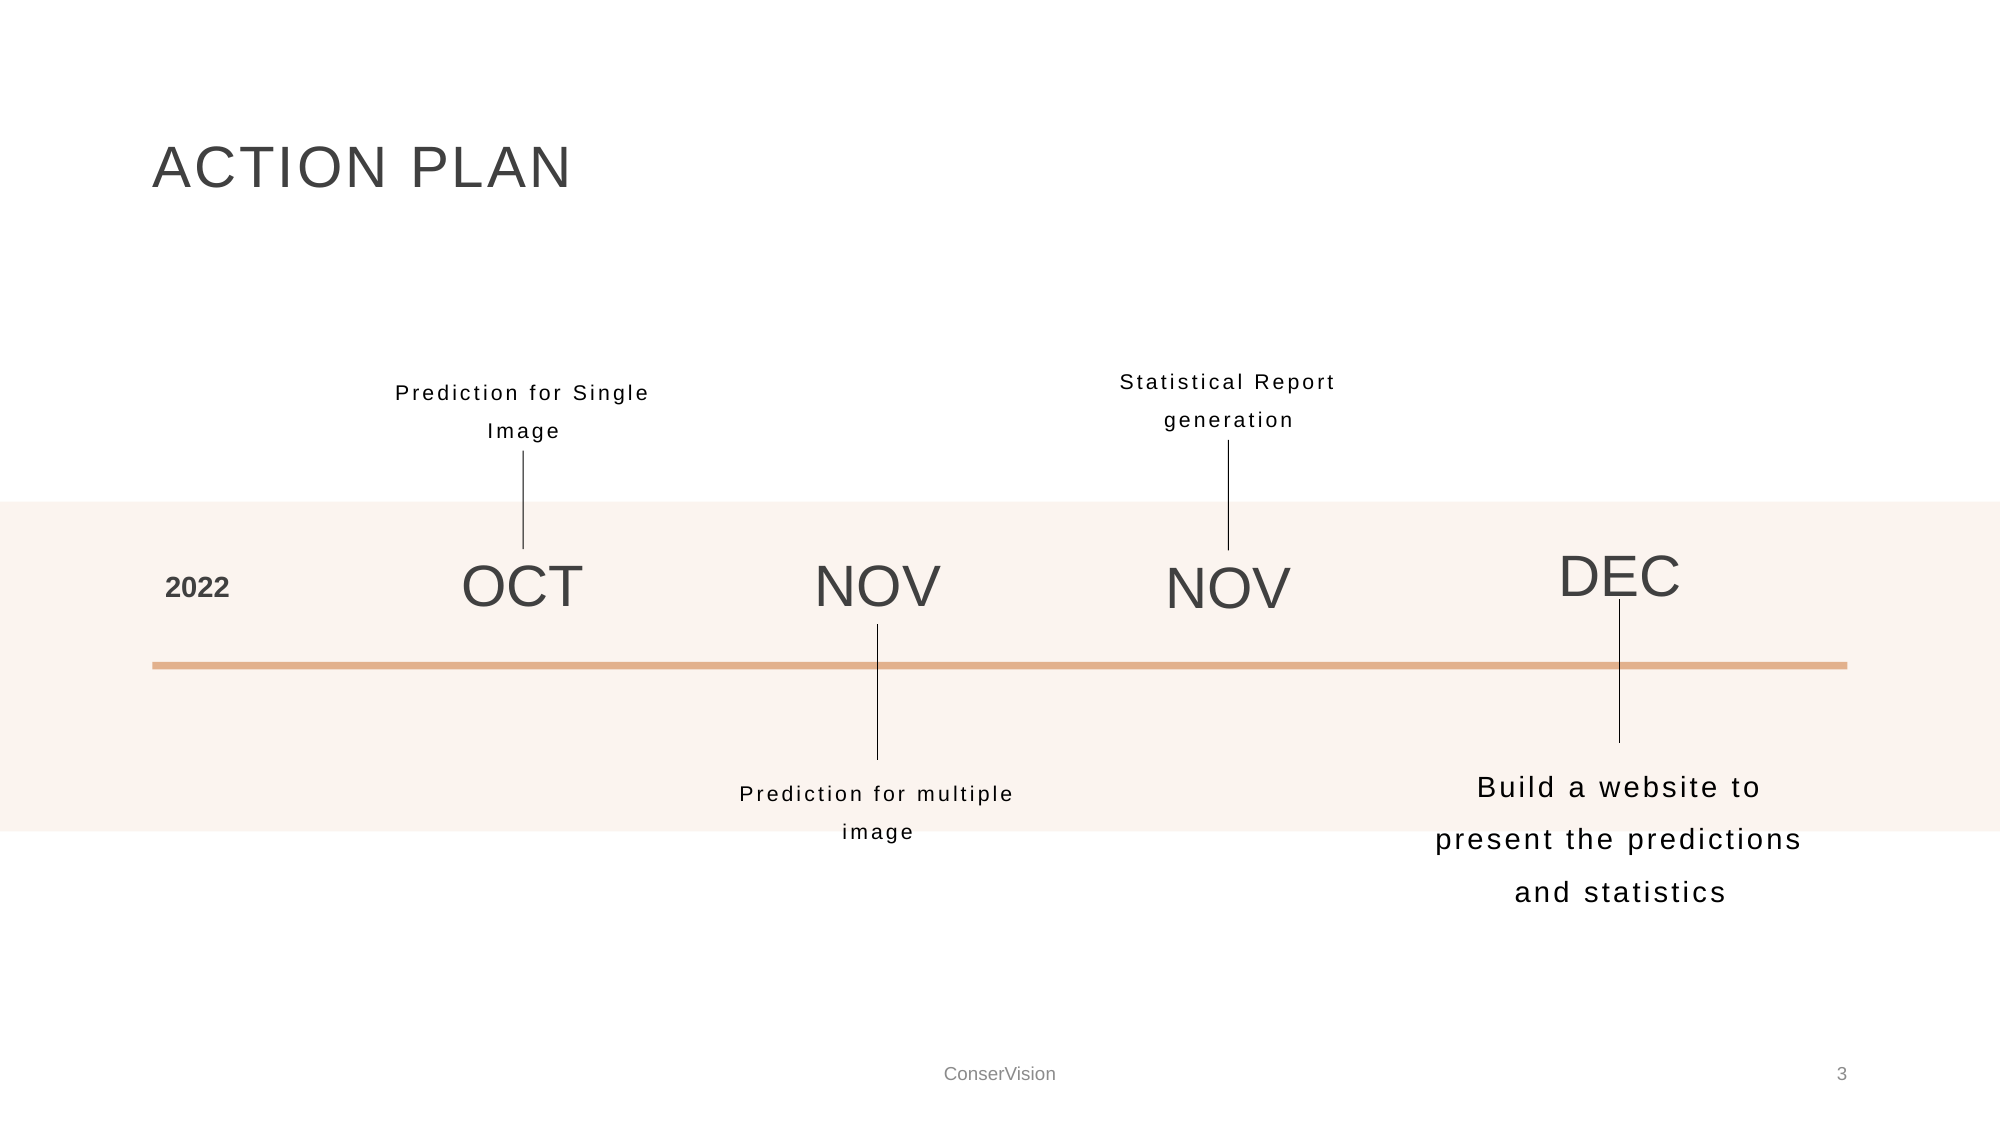

# ACTION PLAN
Statistical Report generation
Prediction for Single Image
DEC
OCT
NOV
2022
NOV
Build a website to present the predictions and statistics
Prediction for multiple image
ConserVision
3